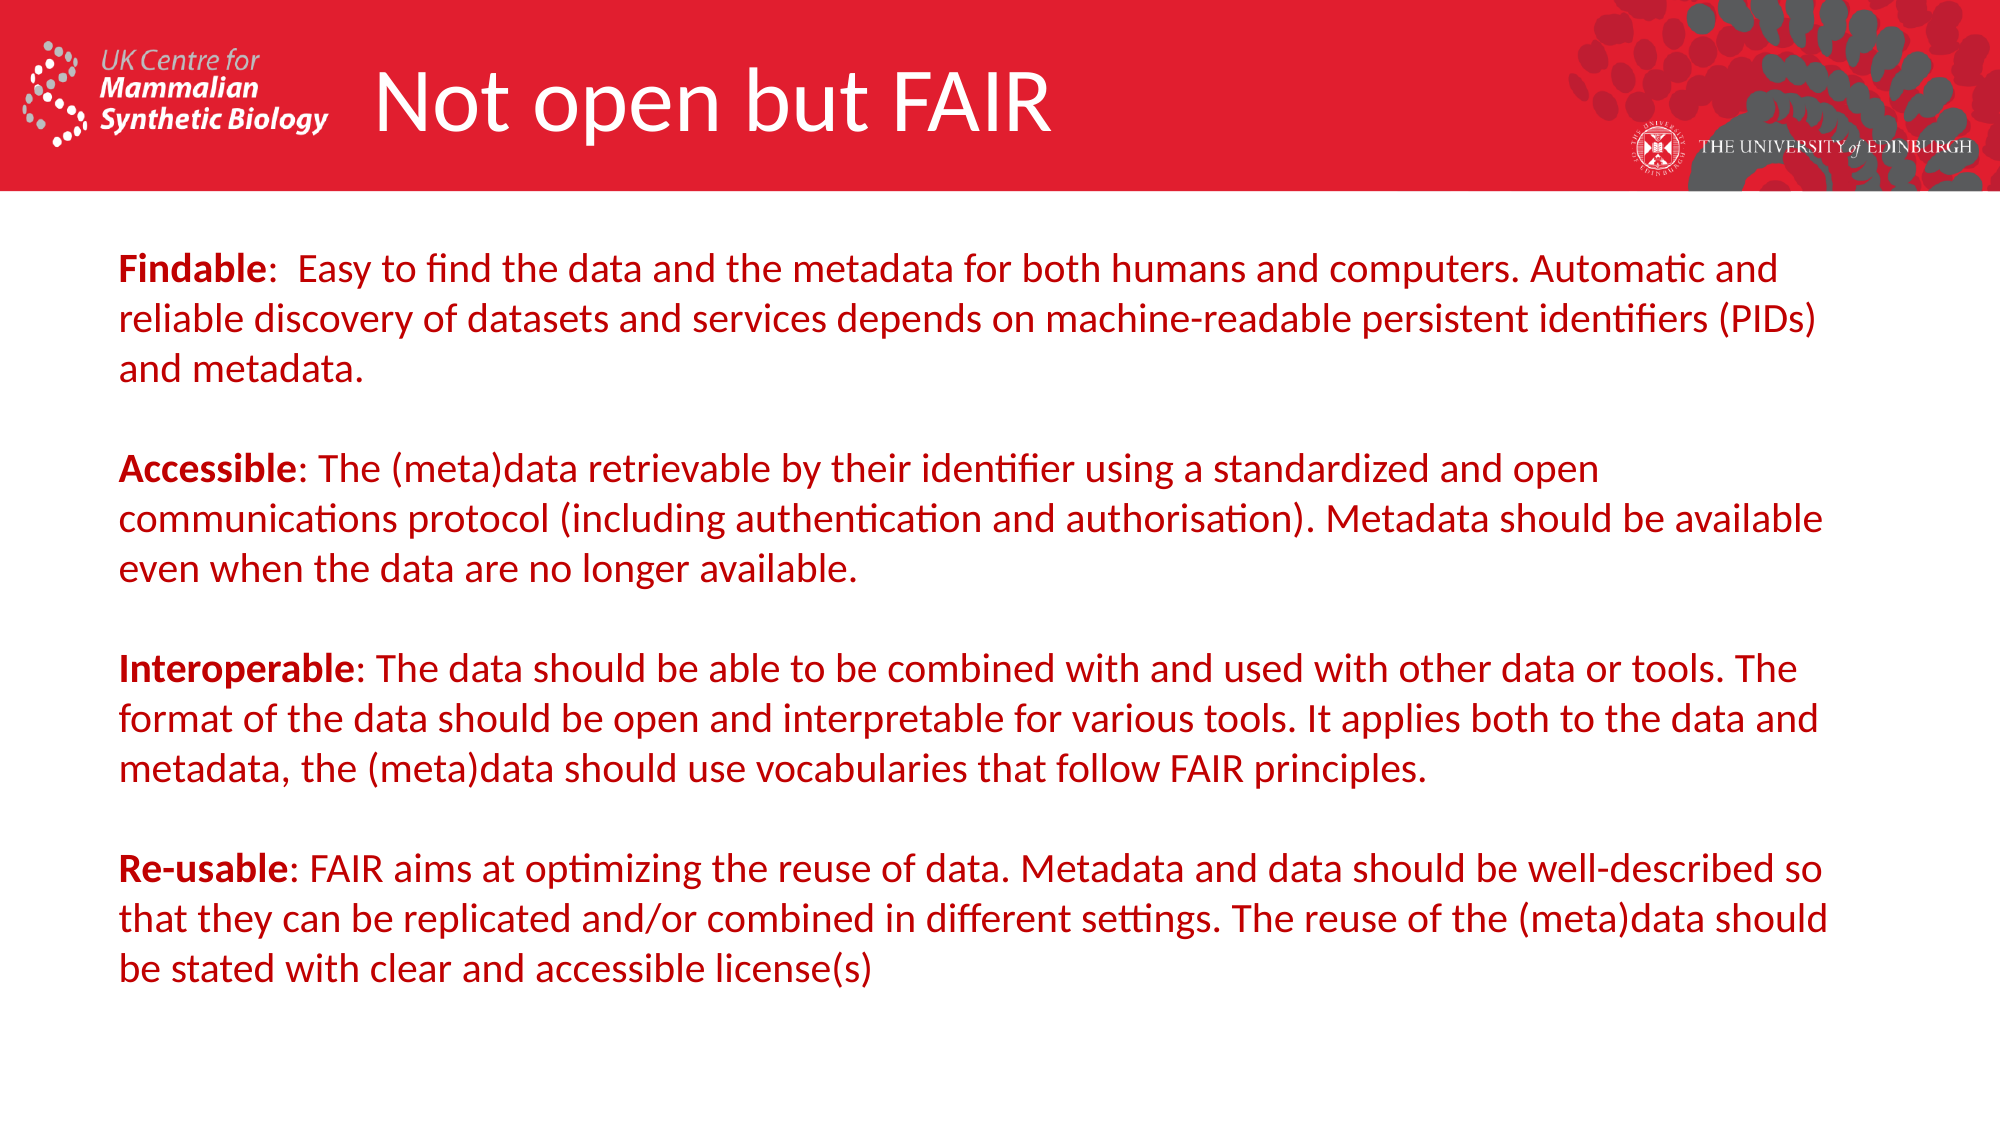

# Not open but FAIR
Findable:  Easy to find the data and the metadata for both humans and computers. Automatic and reliable discovery of datasets and services depends on machine-readable persistent identifiers (PIDs) and metadata.

Accessible: The (meta)data retrievable by their identifier using a standardized and open communications protocol (including authentication and authorisation). Metadata should be available even when the data are no longer available.

Interoperable: The data should be able to be combined with and used with other data or tools. The format of the data should be open and interpretable for various tools. It applies both to the data and metadata, the (meta)data should use vocabularies that follow FAIR principles.

Re-usable: FAIR aims at optimizing the reuse of data. Metadata and data should be well-described so that they can be replicated and/or combined in different settings. The reuse of the (meta)data should be stated with clear and accessible license(s)